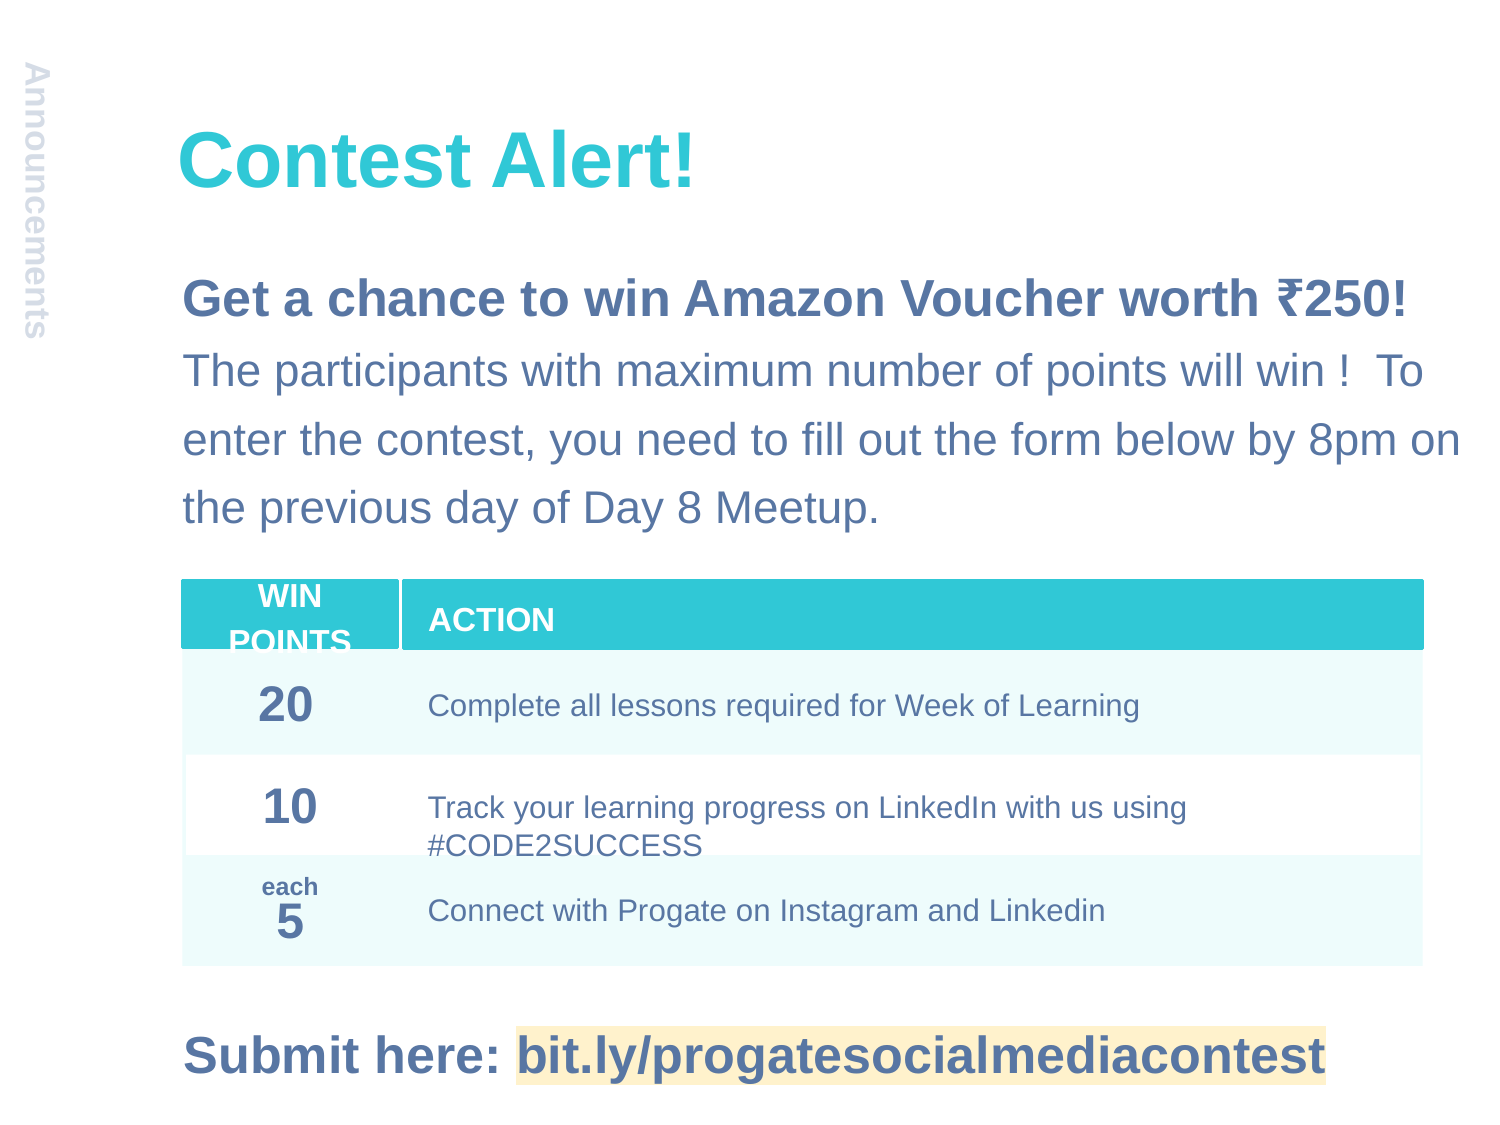

Contest Alert!

Get a chance to win Amazon Voucher worth ₹250!
The participants with maximum number of points will win !  To enter the contest, you need to fill out the form below by 8pm on the previous day of Day 8 Meetup.

Announcements

WIN POINTS
 ACTION

20

Complete all lessons required for Week of Learning
10

Track your learning progress on LinkedIn with us using #CODE2SUCCESS
each
5

Connect with Progate on Instagram and Linkedin

Submit here: bit.ly/progatesocialmediacontest